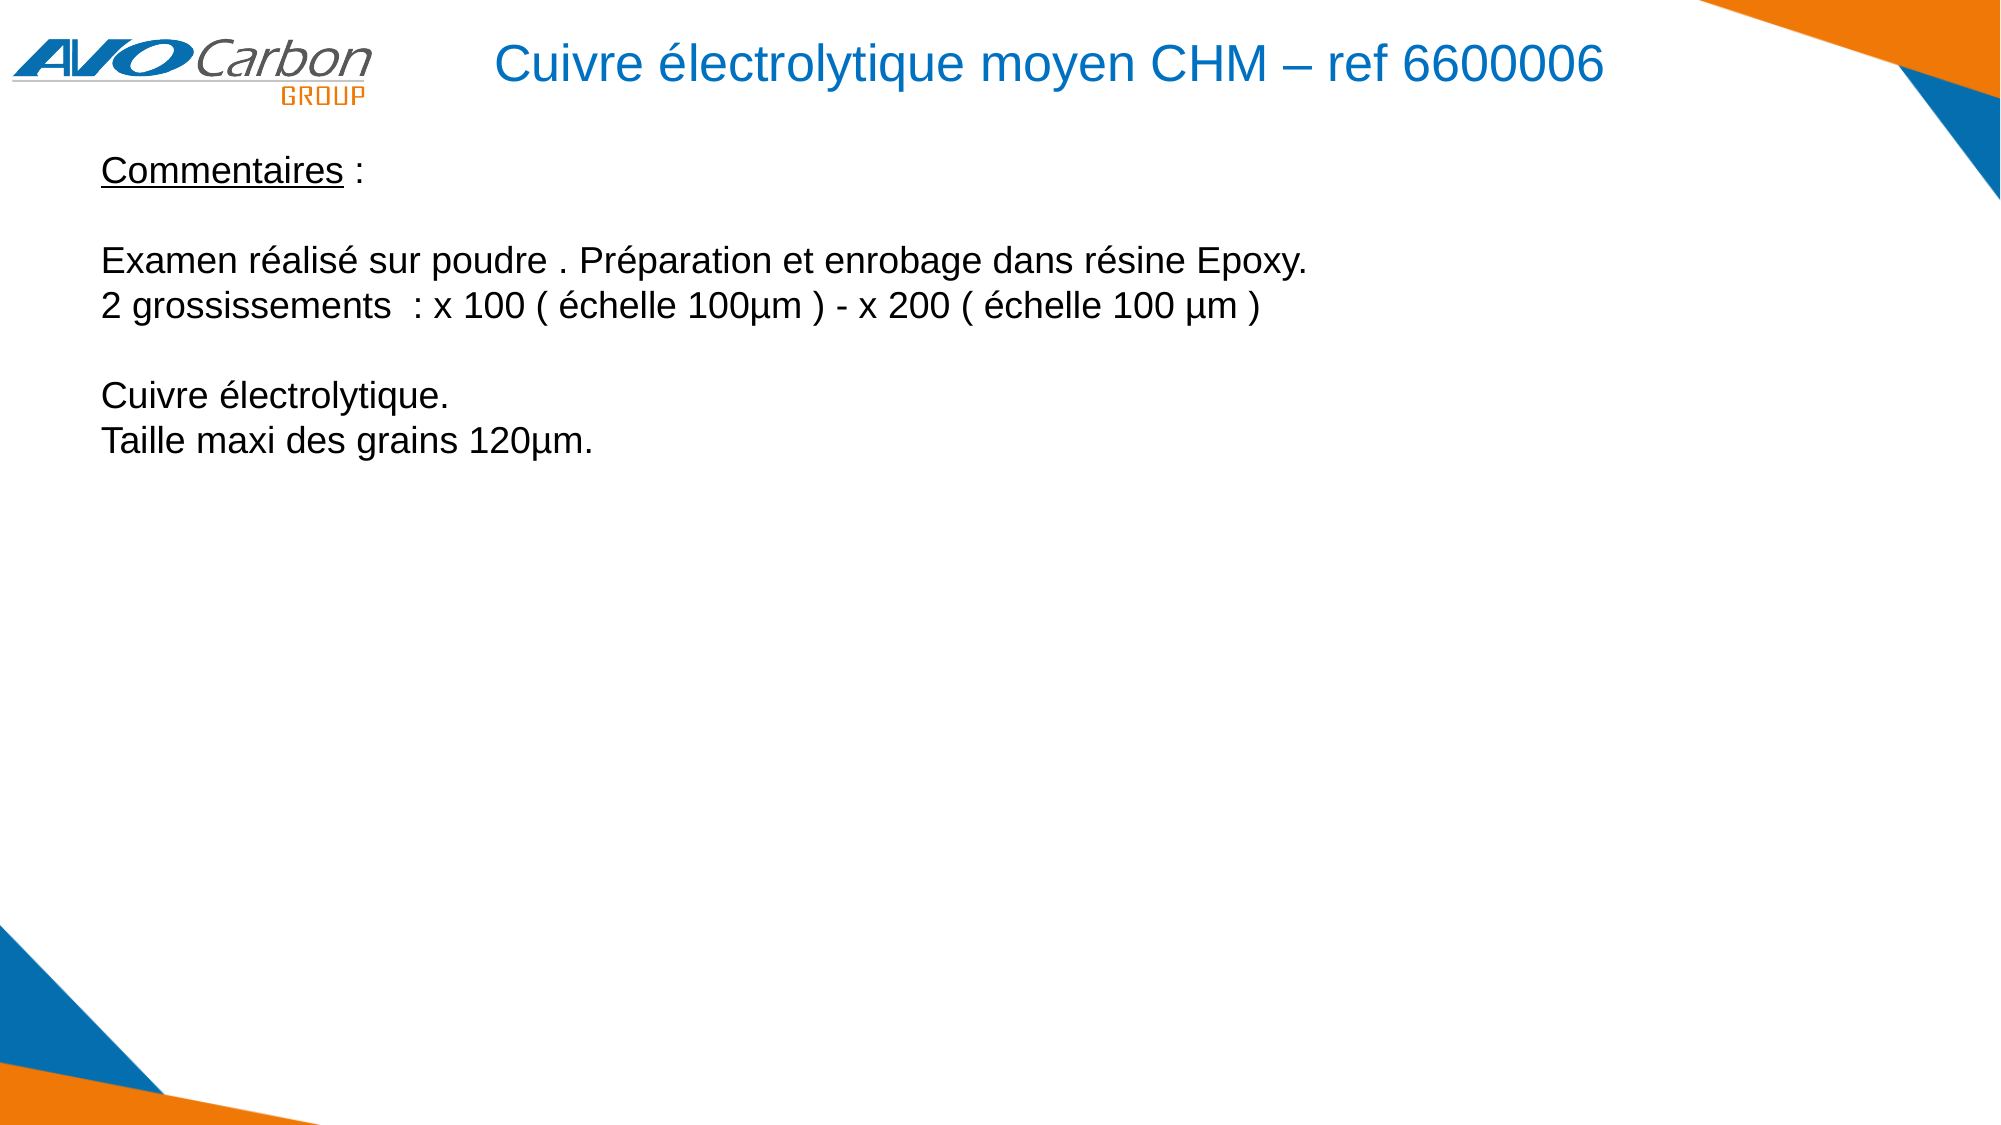

Cuivre électrolytique moyen CHM – ref 6600006
Commentaires :

Examen réalisé sur poudre . Préparation et enrobage dans résine Epoxy.
2 grossissements  : x 100 ( échelle 100µm ) - x 200 ( échelle 100 µm )

Cuivre électrolytique.
Taille maxi des grains 120µm.